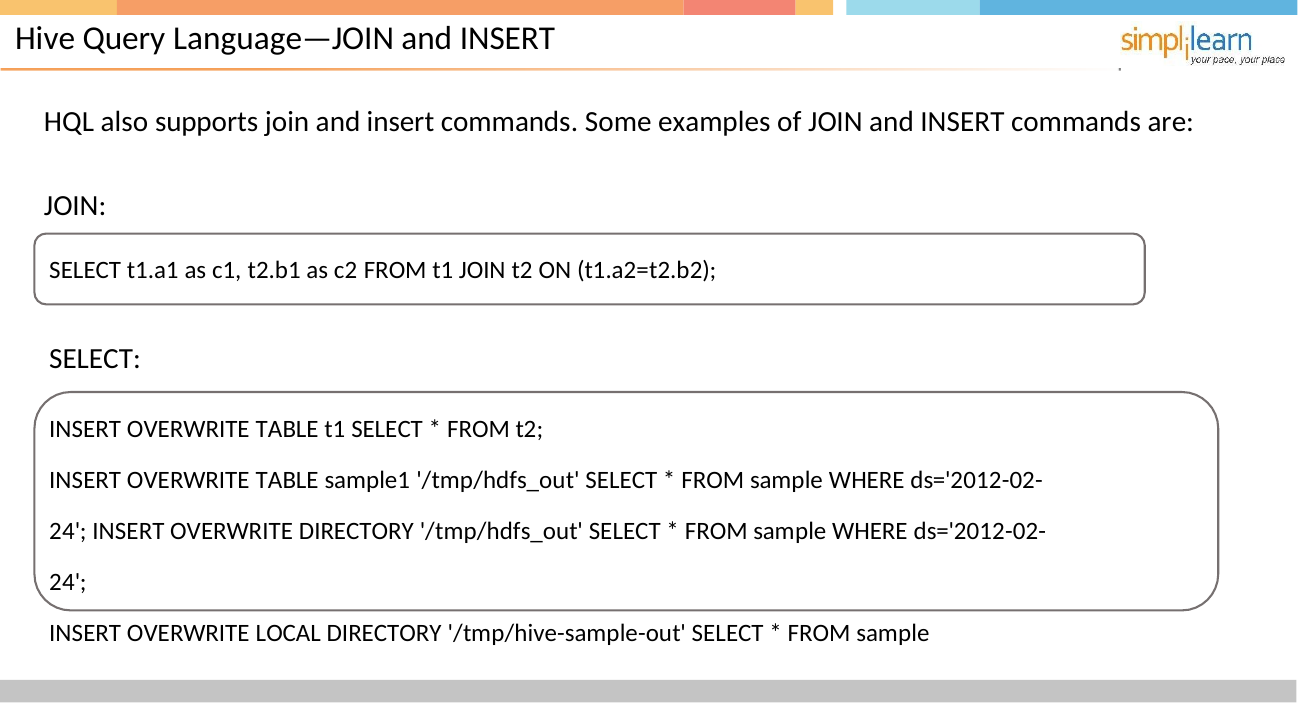

# Hive Query Language—JOIN and INSERT

HQL also supports join and insert commands. Some examples of JOIN and INSERT commands are:

JOIN:

SELECT t1.a1 as c1, t2.b1 as c2 FROM t1 JOIN t2 ON (t1.a2=t2.b2);

SELECT:

INSERT OVERWRITE TABLE t1 SELECT * FROM t2;
INSERT OVERWRITE TABLE sample1 '/tmp/hdfs_out' SELECT * FROM sample WHERE ds='2012-02-24'; INSERT OVERWRITE DIRECTORY '/tmp/hdfs_out' SELECT * FROM sample WHERE ds='2012-02-24';
INSERT OVERWRITE LOCAL DIRECTORY '/tmp/hive-sample-out' SELECT * FROM sample